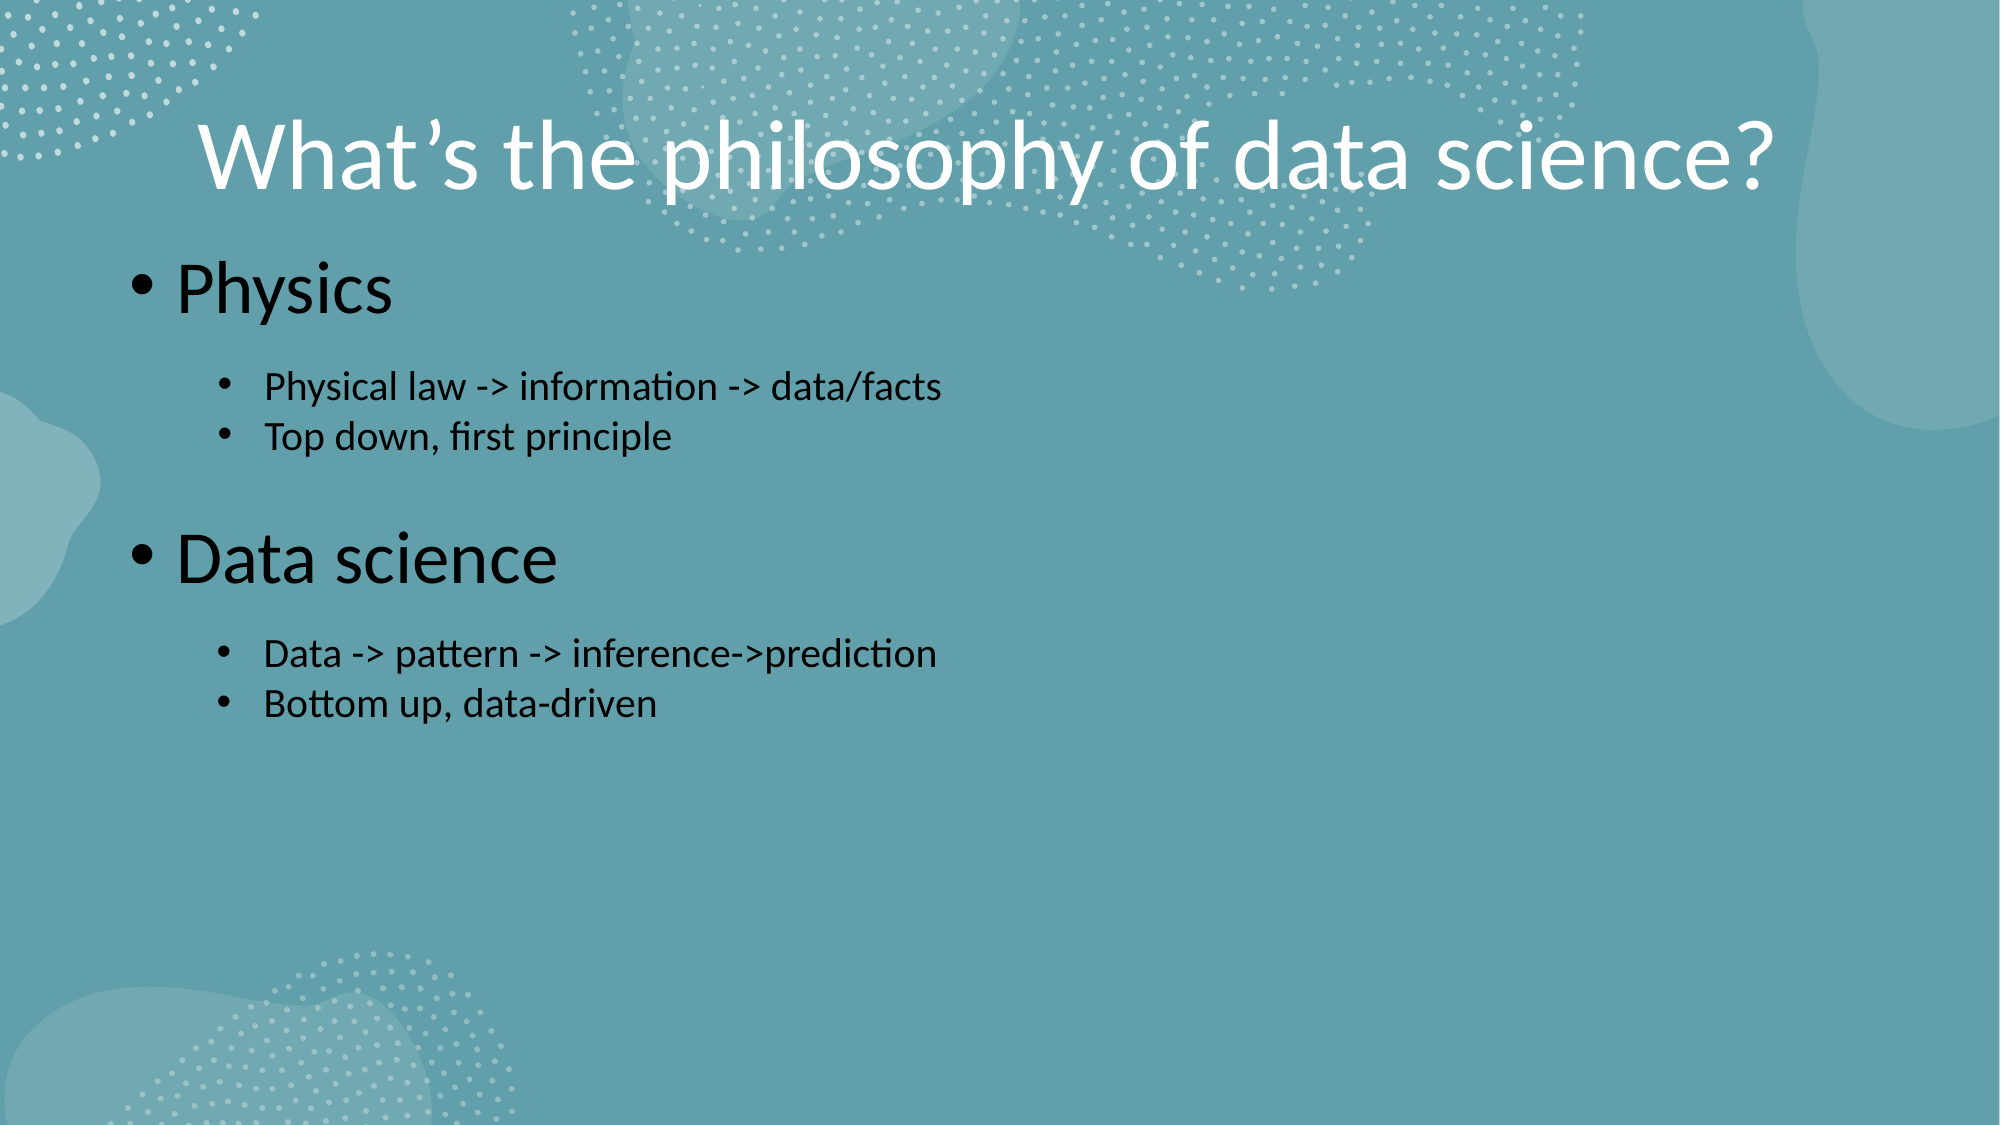

# What’s the philosophy of data science?
Physics

Data science

Physical law -> information -> data/facts
Top down, first principle

Data -> pattern -> inference->prediction
Bottom up, data-driven